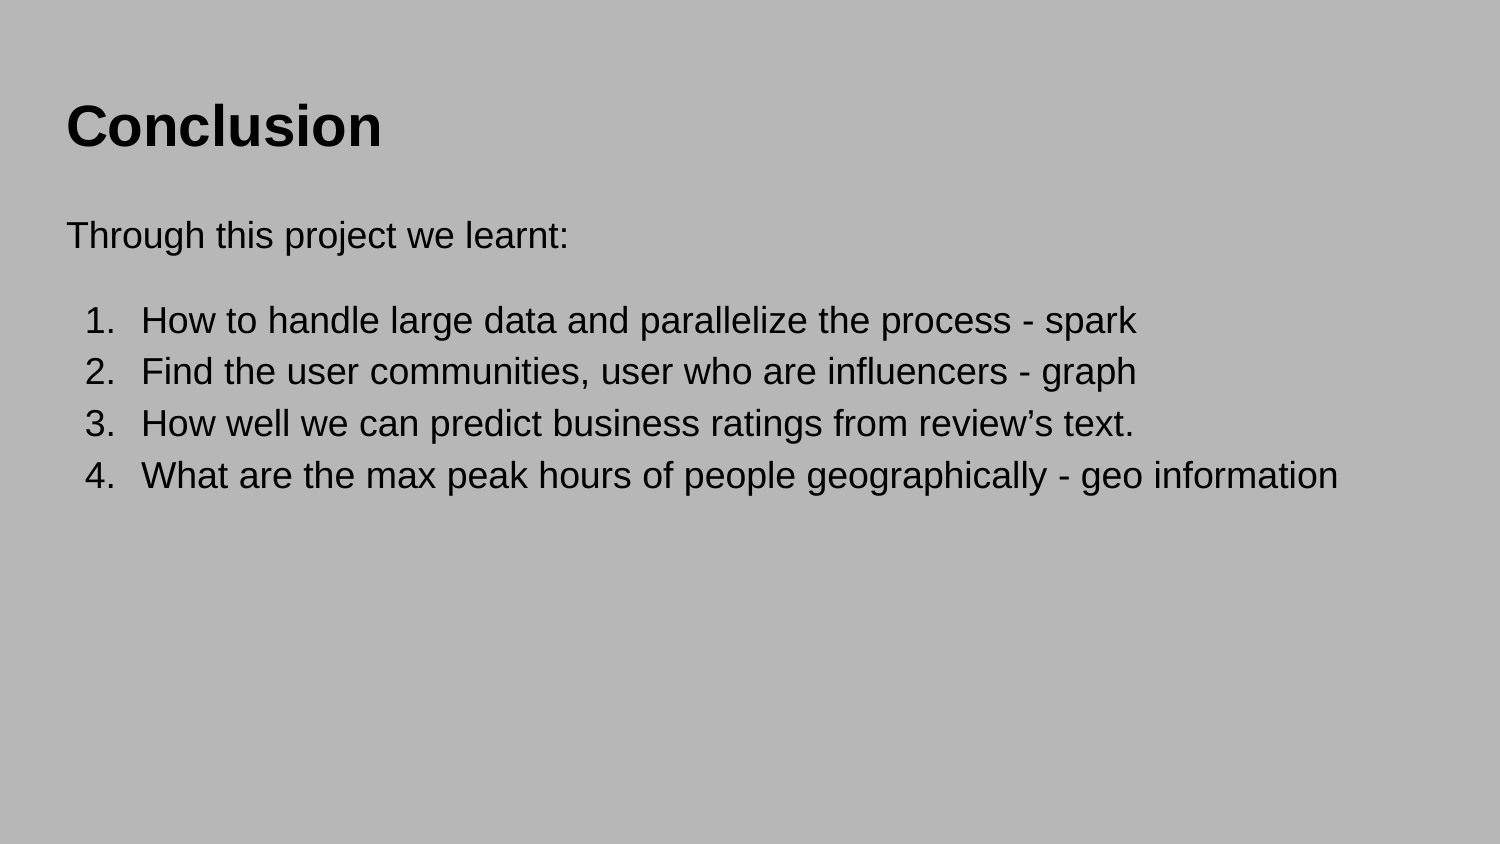

# Conclusion
Through this project we learnt:
How to handle large data and parallelize the process - spark
Find the user communities, user who are influencers - graph
How well we can predict business ratings from review’s text.
What are the max peak hours of people geographically - geo information